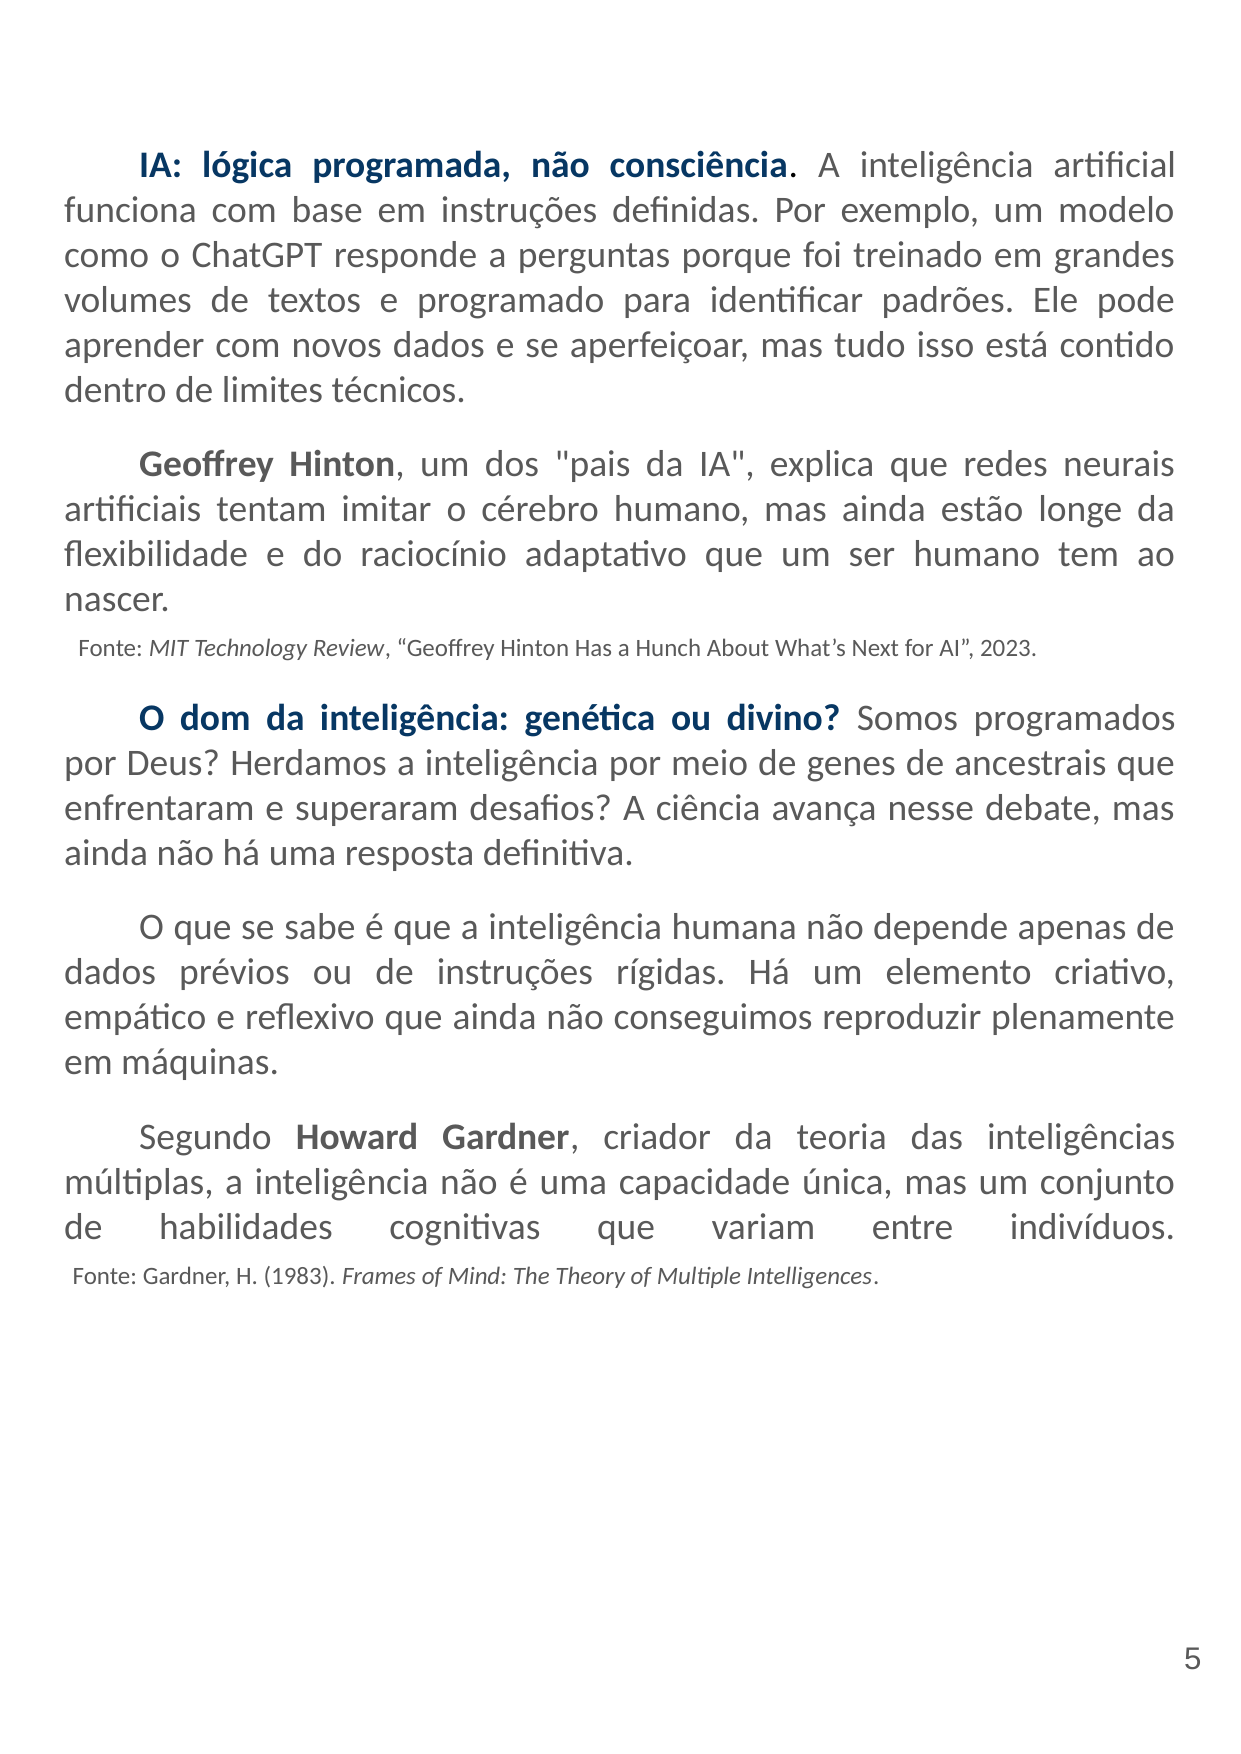

IA: lógica programada, não consciência. A inteligência artificial funciona com base em instruções definidas. Por exemplo, um modelo como o ChatGPT responde a perguntas porque foi treinado em grandes volumes de textos e programado para identificar padrões. Ele pode aprender com novos dados e se aperfeiçoar, mas tudo isso está contido dentro de limites técnicos.
Geoffrey Hinton, um dos "pais da IA", explica que redes neurais artificiais tentam imitar o cérebro humano, mas ainda estão longe da flexibilidade e do raciocínio adaptativo que um ser humano tem ao nascer.
  Fonte: MIT Technology Review, “Geoffrey Hinton Has a Hunch About What’s Next for AI”, 2023.
O dom da inteligência: genética ou divino? Somos programados por Deus? Herdamos a inteligência por meio de genes de ancestrais que enfrentaram e superaram desafios? A ciência avança nesse debate, mas ainda não há uma resposta definitiva.
O que se sabe é que a inteligência humana não depende apenas de dados prévios ou de instruções rígidas. Há um elemento criativo, empático e reflexivo que ainda não conseguimos reproduzir plenamente em máquinas.
Segundo Howard Gardner, criador da teoria das inteligências múltiplas, a inteligência não é uma capacidade única, mas um conjunto de habilidades cognitivas que variam entre indivíduos.
 Fonte: Gardner, H. (1983). Frames of Mind: The Theory of Multiple Intelligences.

5